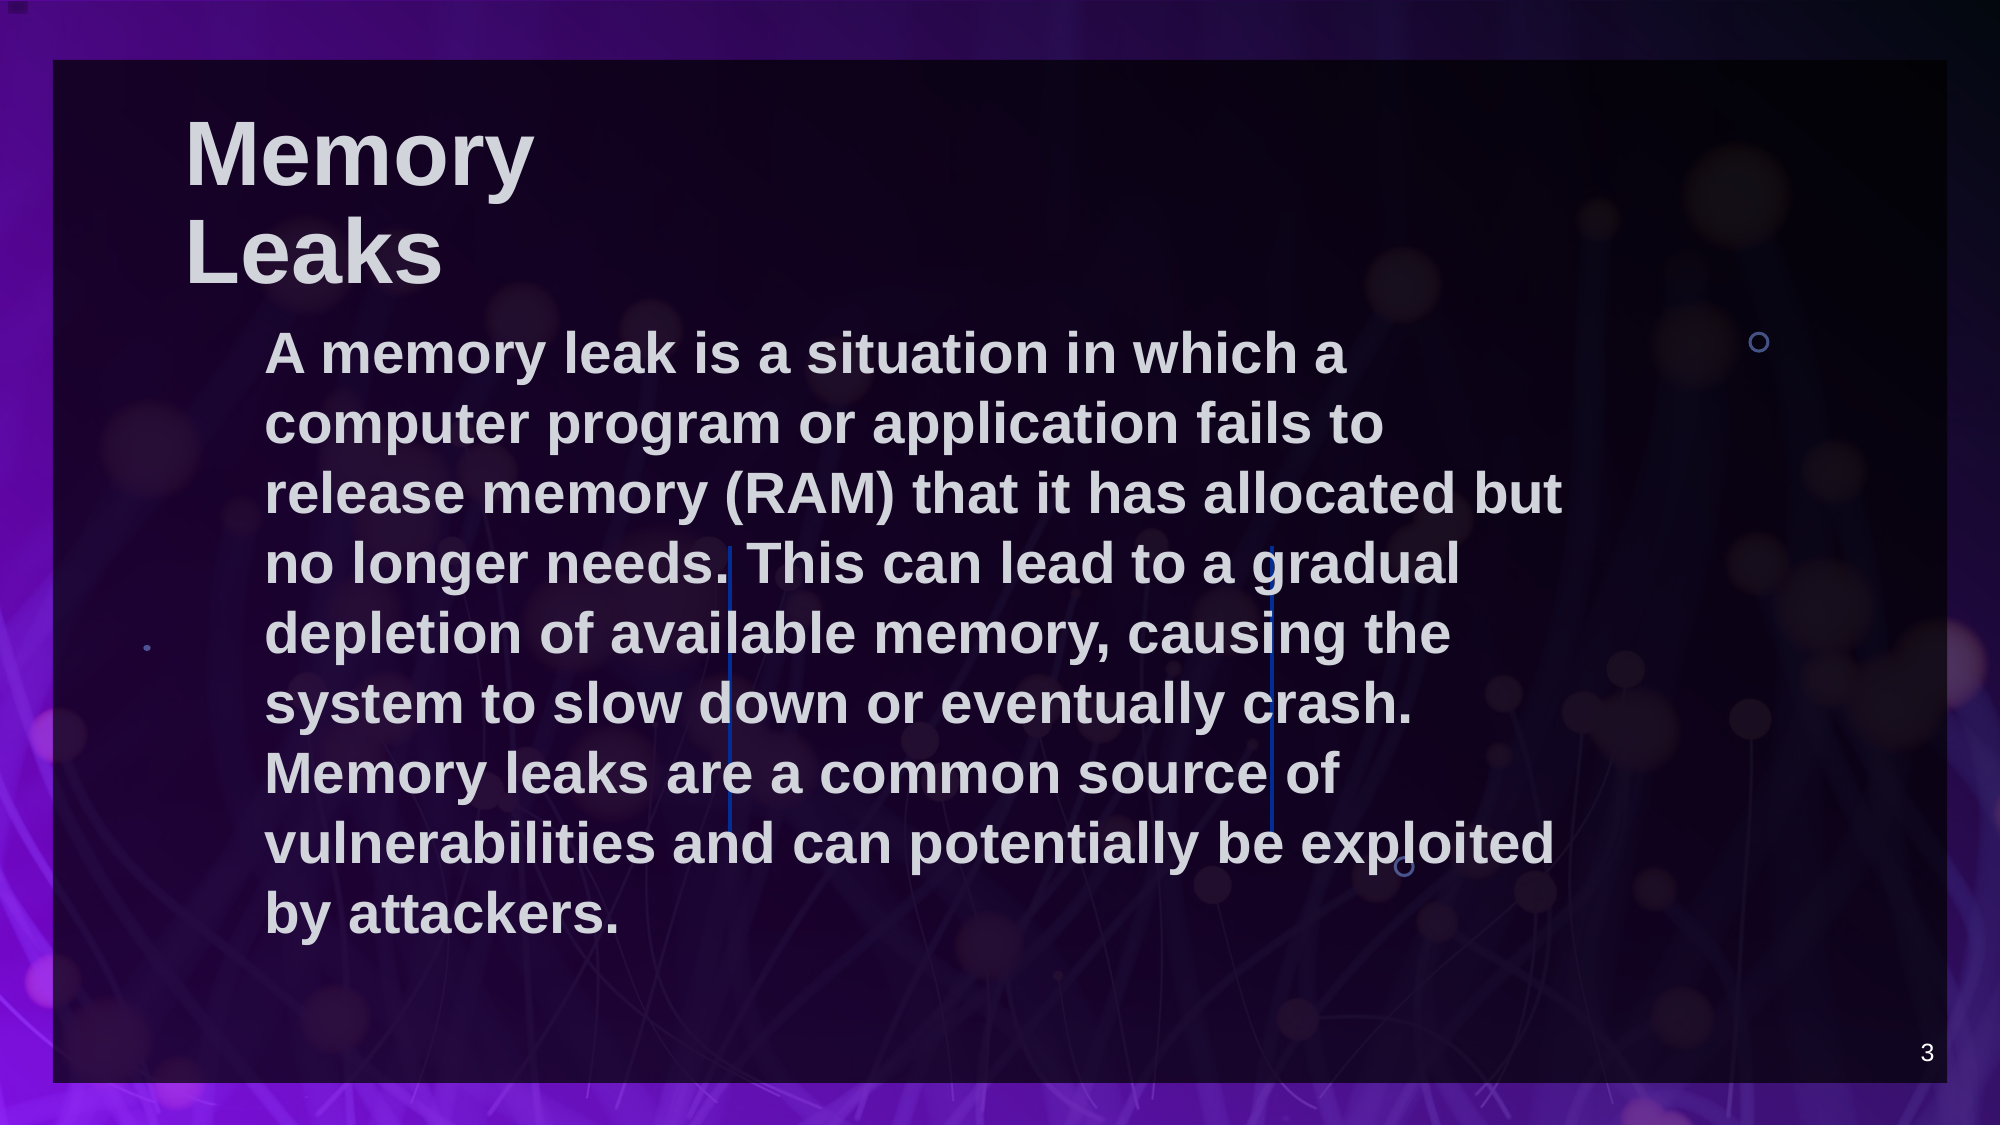

# Memory Leaks
A memory leak is a situation in which a computer program or application fails to release memory (RAM) that it has allocated but no longer needs. This can lead to a gradual depletion of available memory, causing the system to slow down or eventually crash. Memory leaks are a common source of vulnerabilities and can potentially be exploited by attackers.
3